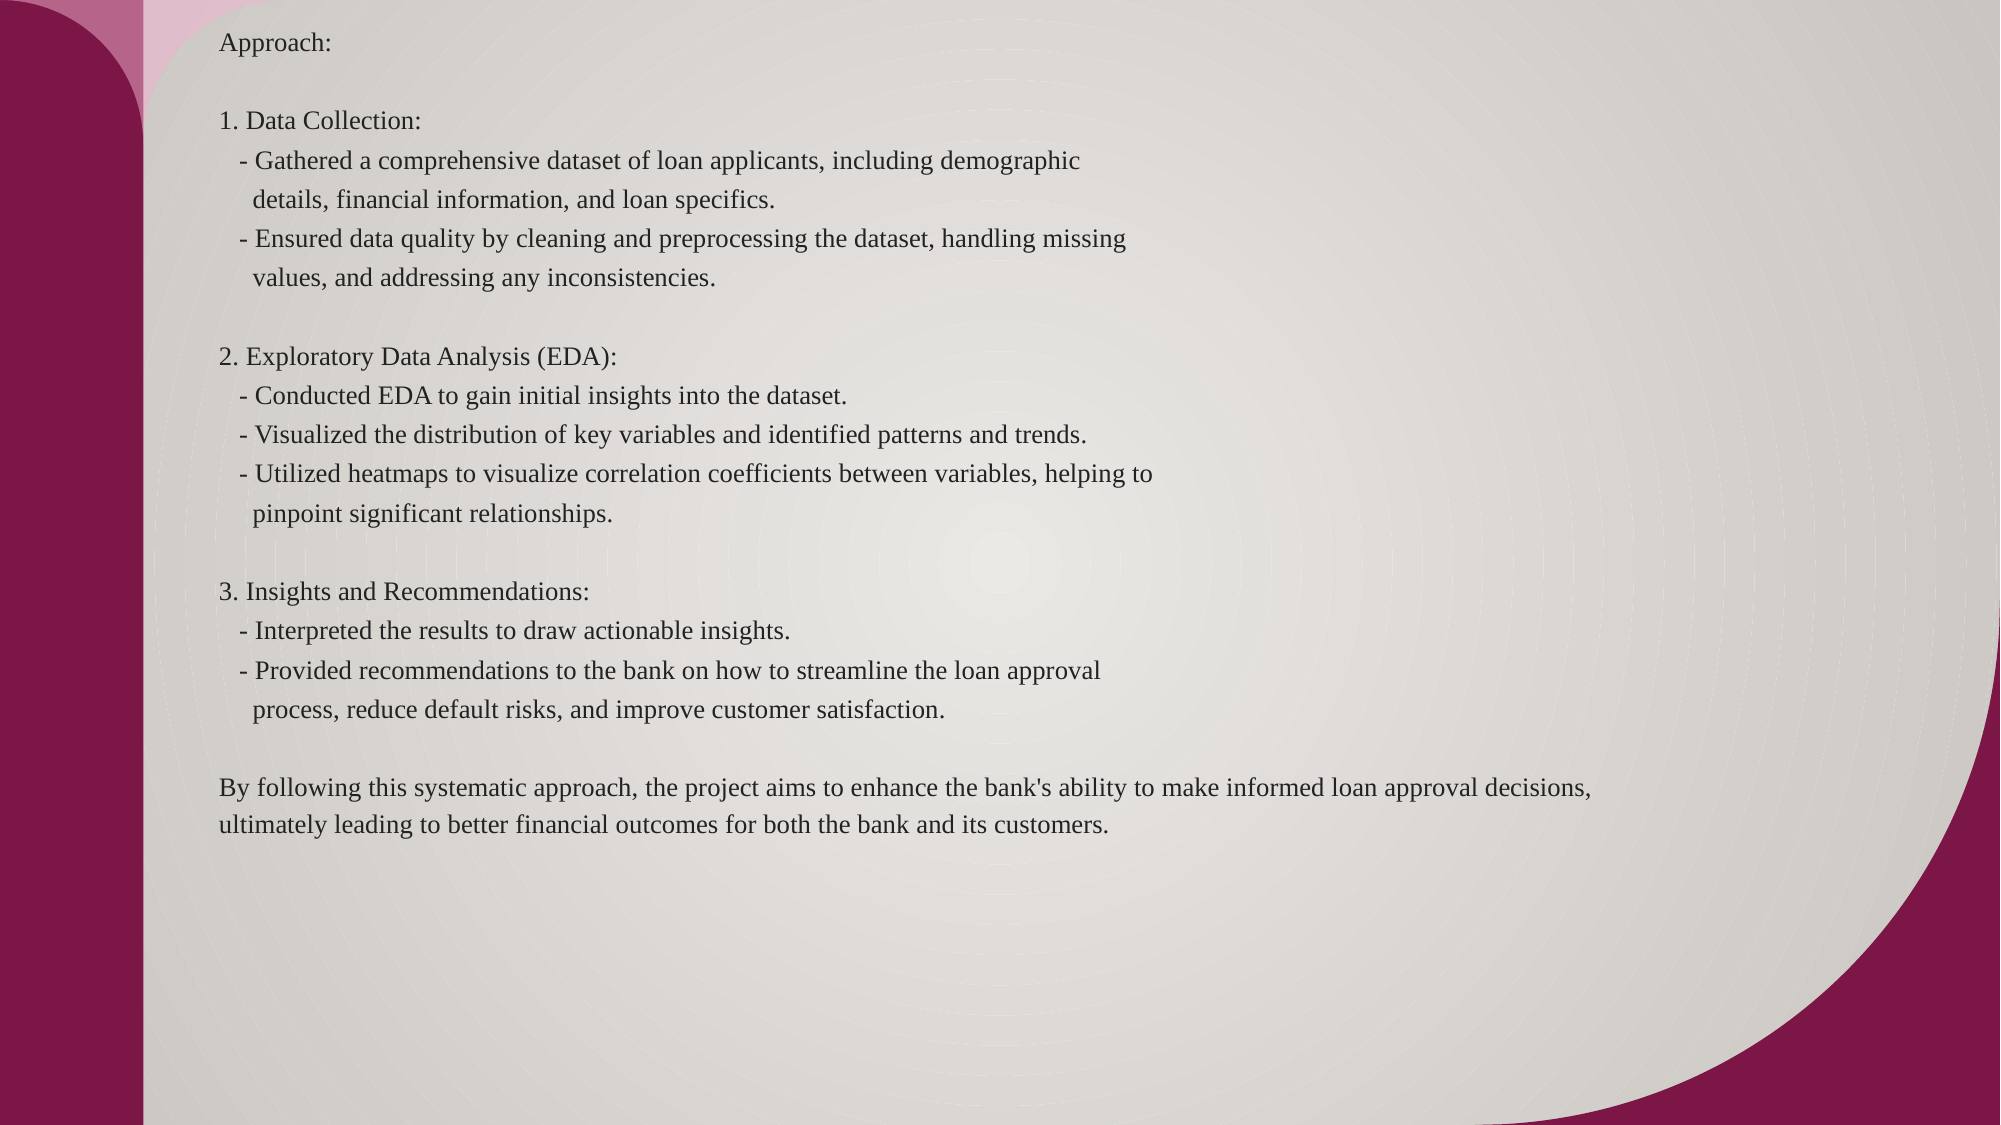

Approach:

1. Data Collection:
   - Gathered a comprehensive dataset of loan applicants, including demographic
     details, financial information, and loan specifics.
   - Ensured data quality by cleaning and preprocessing the dataset, handling missing
     values, and addressing any inconsistencies.

2. Exploratory Data Analysis (EDA):
   - Conducted EDA to gain initial insights into the dataset.
   - Visualized the distribution of key variables and identified patterns and trends.
   - Utilized heatmaps to visualize correlation coefficients between variables, helping to
     pinpoint significant relationships.

3. Insights and Recommendations:
   - Interpreted the results to draw actionable insights.
   - Provided recommendations to the bank on how to streamline the loan approval
     process, reduce default risks, and improve customer satisfaction.

By following this systematic approach, the project aims to enhance the bank's ability to make informed loan approval decisions, ultimately leading to better financial outcomes for both the bank and its customers.